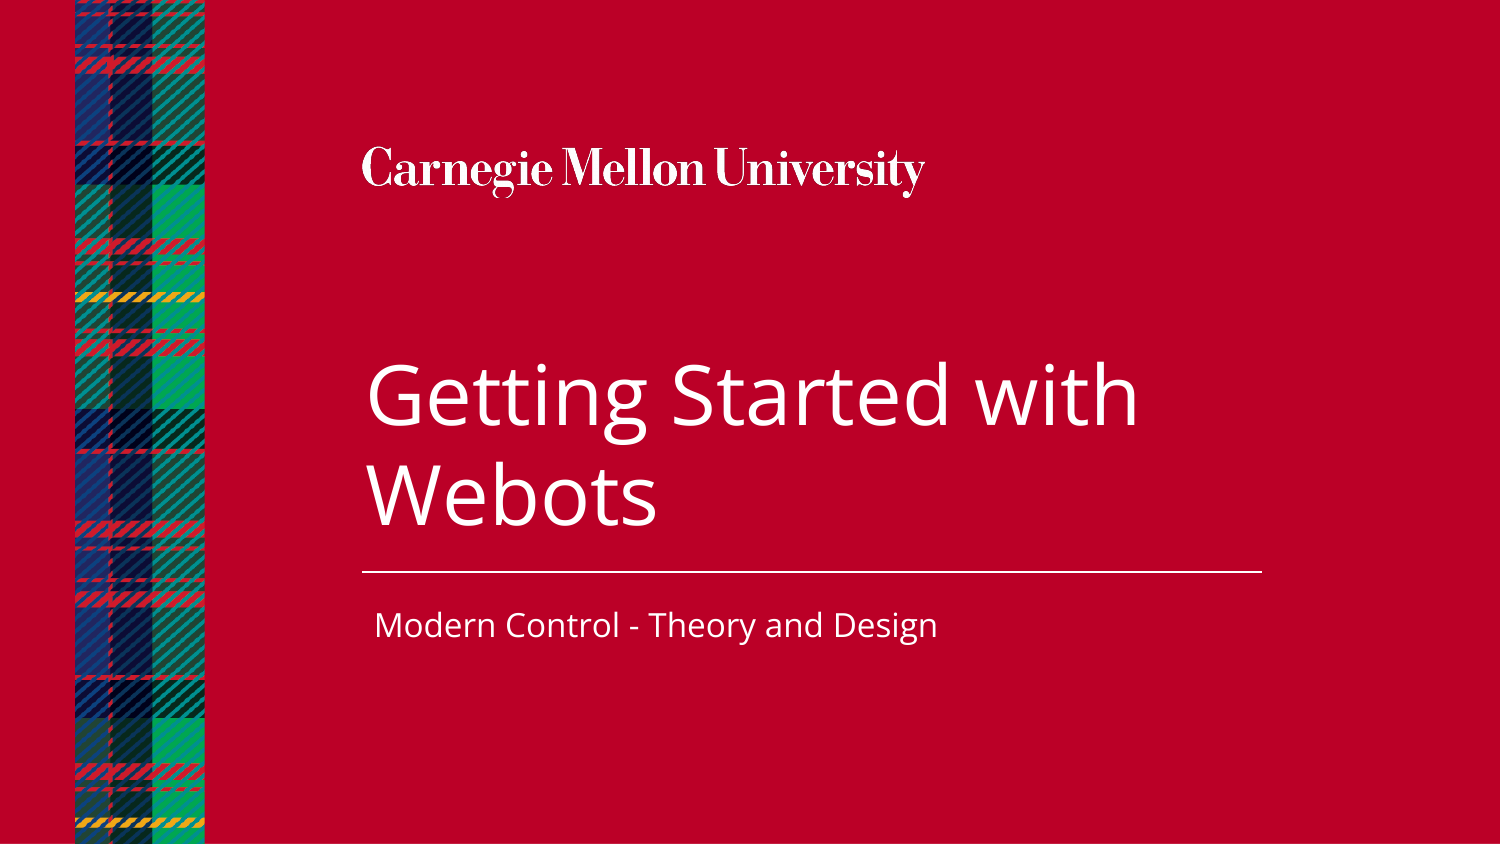

Getting Started with Webots
 Modern Control - Theory and Design